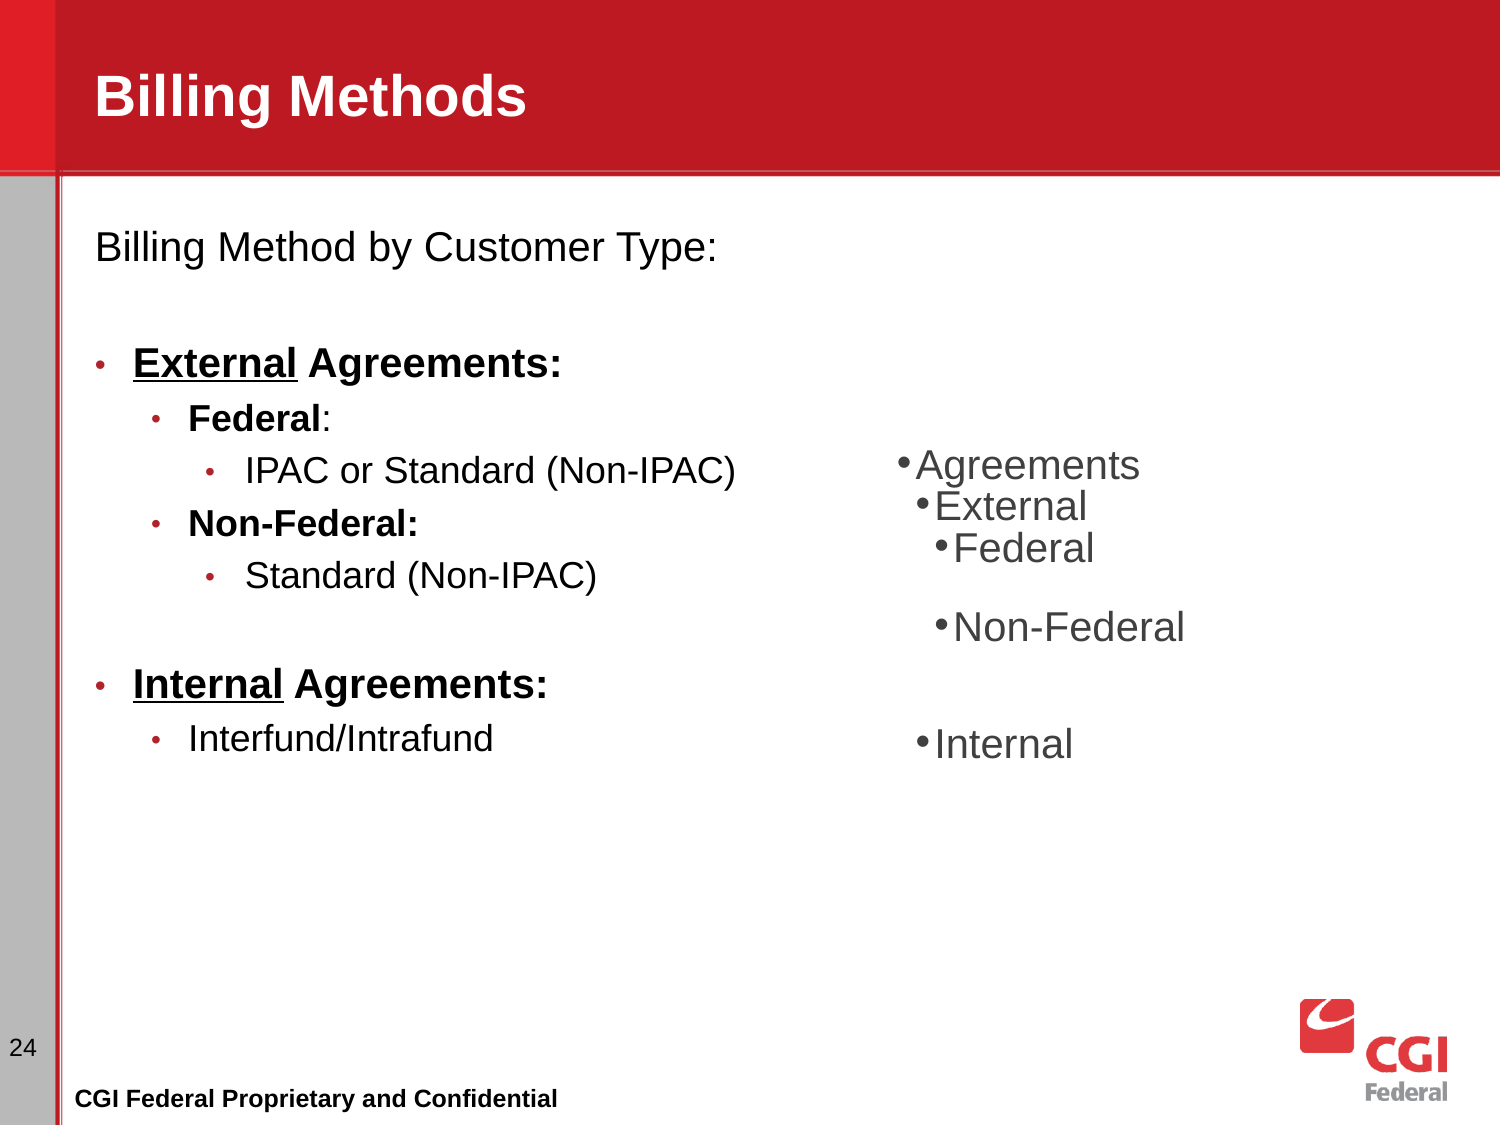

# Billing Methods
Billing Method by Customer Type:

External Agreements:
Federal:
IPAC or Standard (Non-IPAC)
Non-Federal:
Standard (Non-IPAC)

Internal Agreements:
Interfund/Intrafund
Agreements
External
Federal

Non-Federal

Internal

24
CGI Federal Proprietary and Confidential